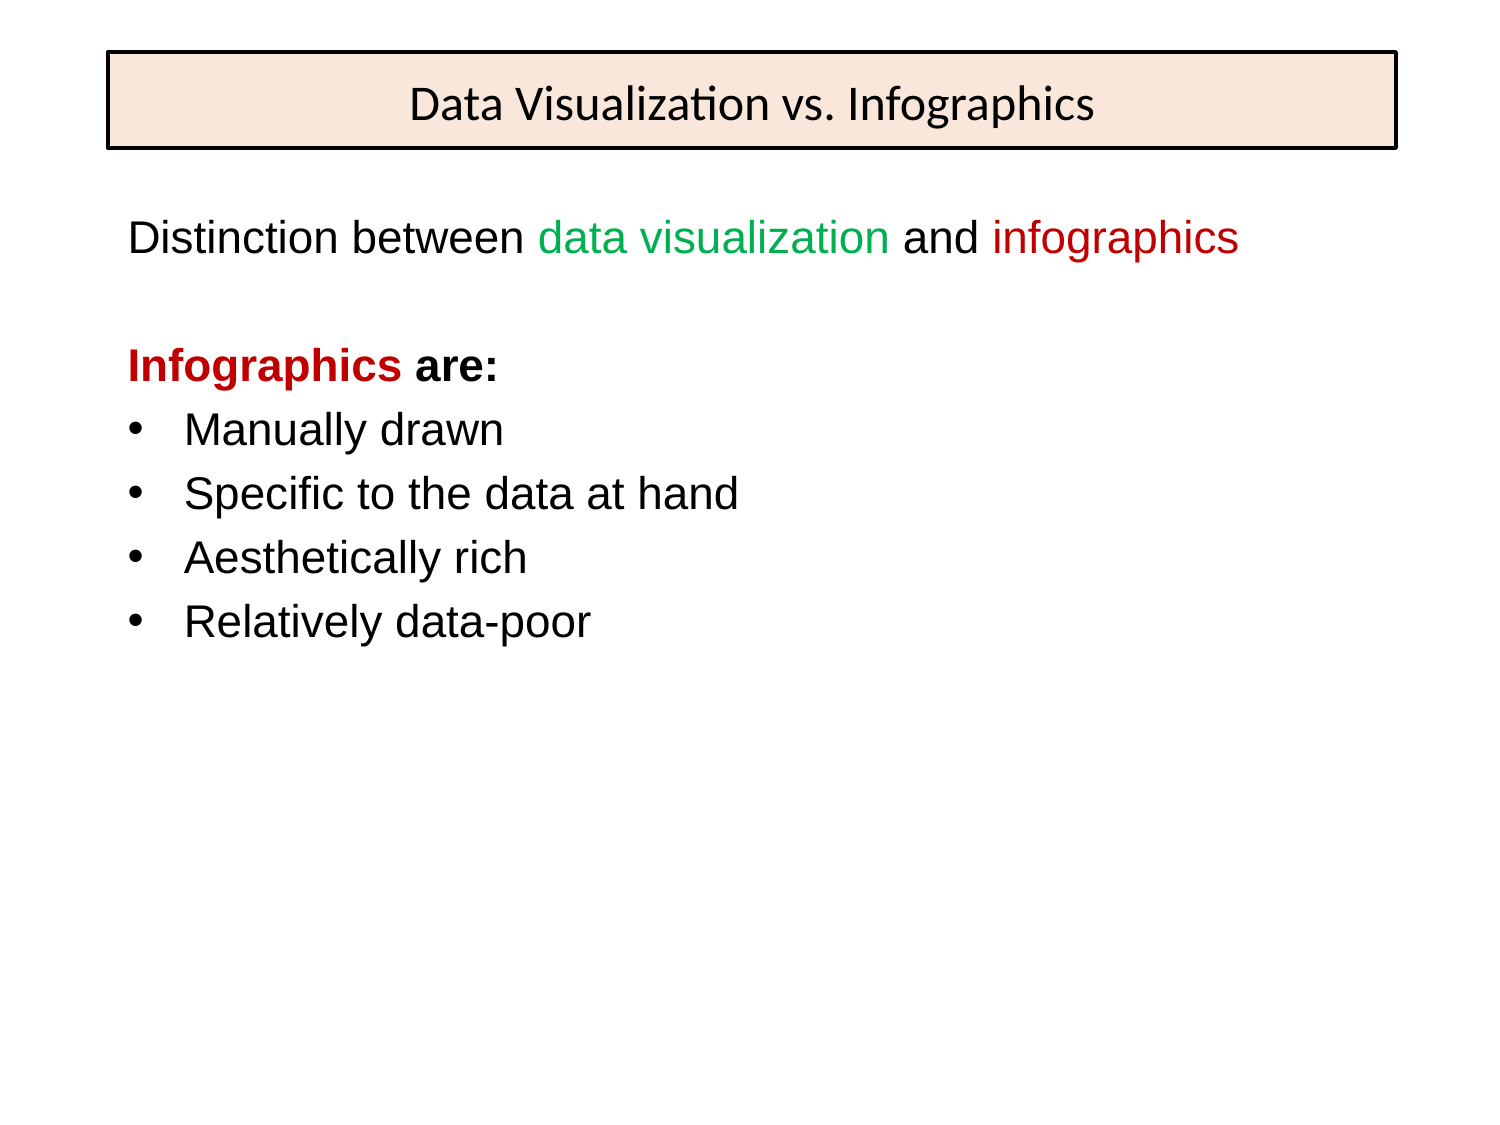

# Data Visualization vs. Infographics
Distinction between data visualization and infographics

Infographics are:
Manually drawn
Specific to the data at hand
Aesthetically rich
Relatively data-poor